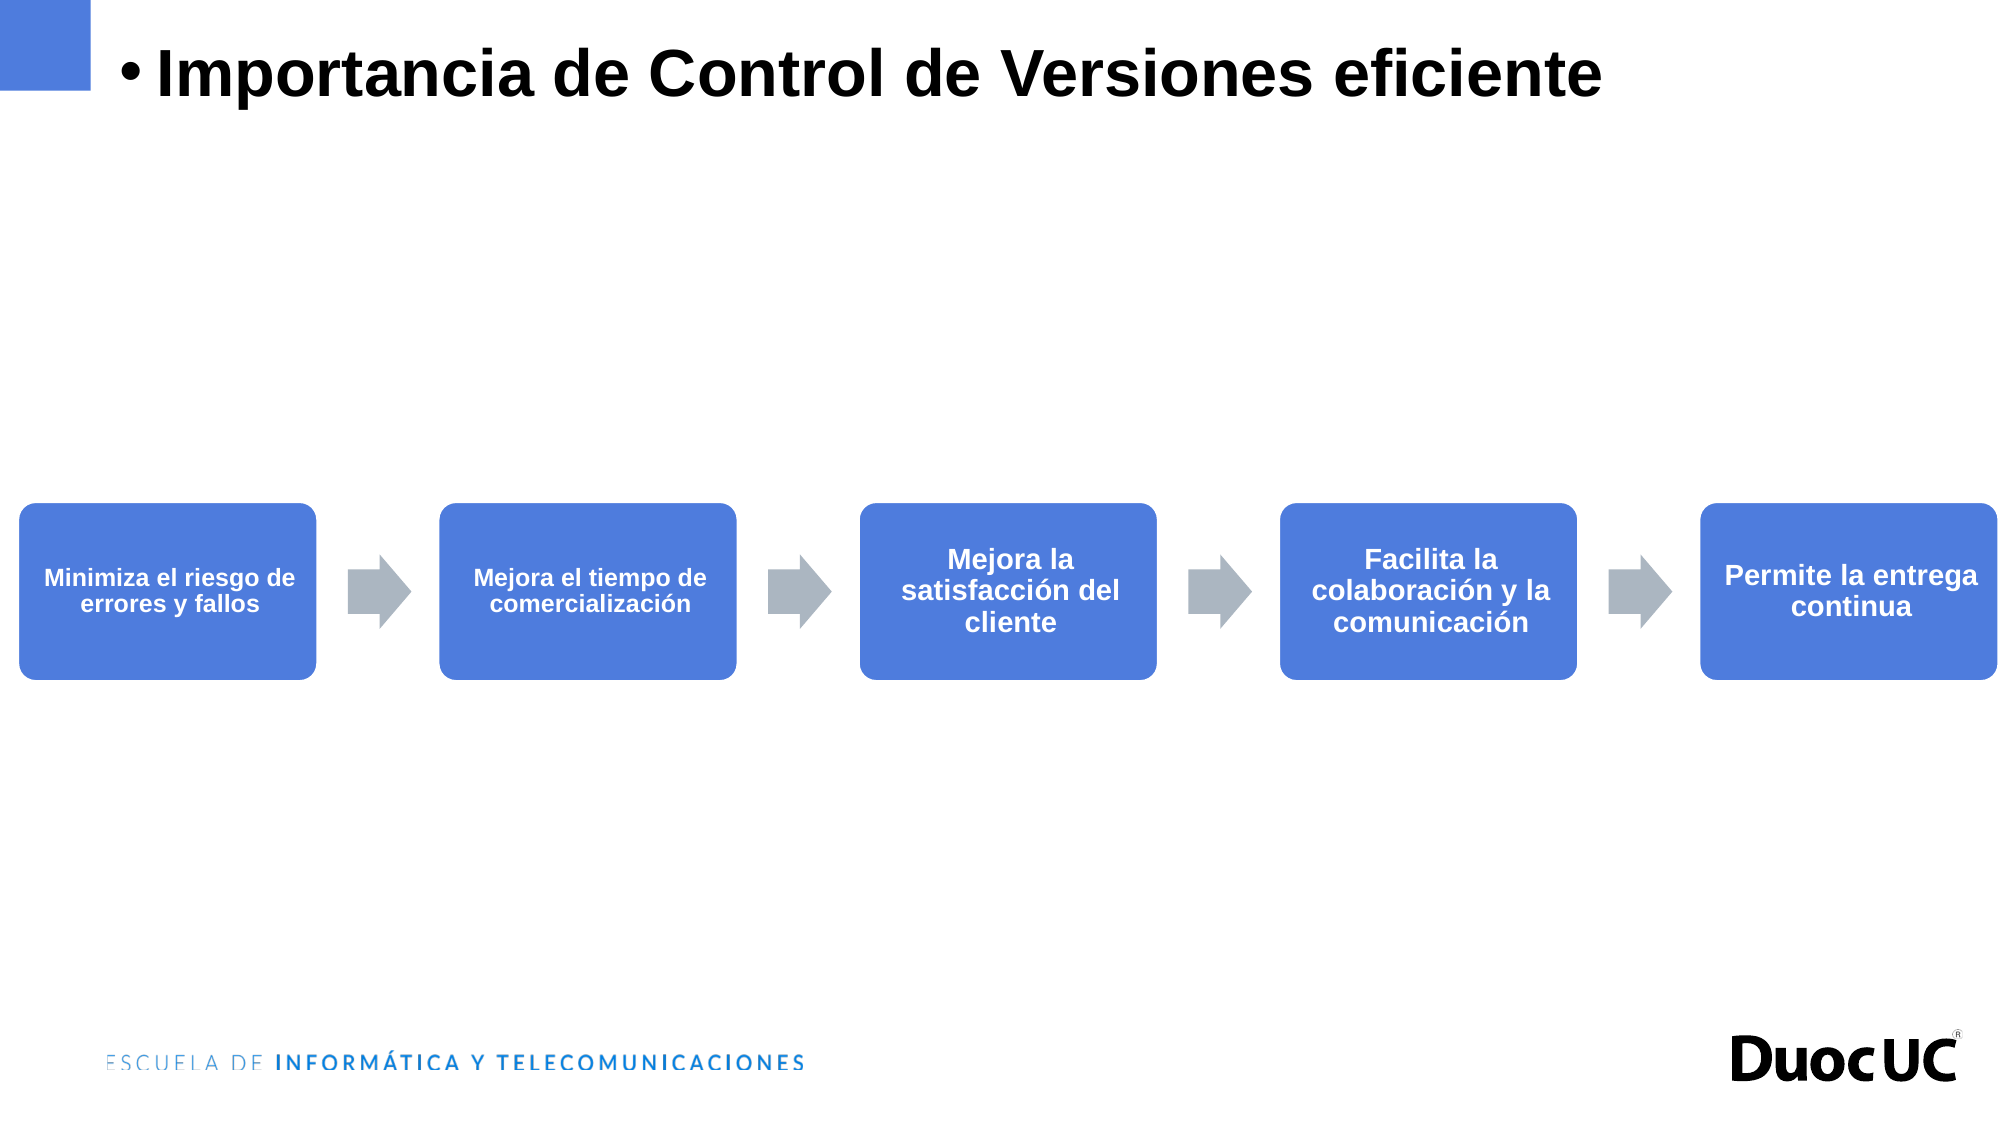

Importancia de Control de Versiones eficiente

Minimiza el riesgo de errores y fallos

Mejora el tiempo de comercialización

Mejora la satisfacción del cliente

Facilita la colaboración y la comunicación

Permite la entrega continua